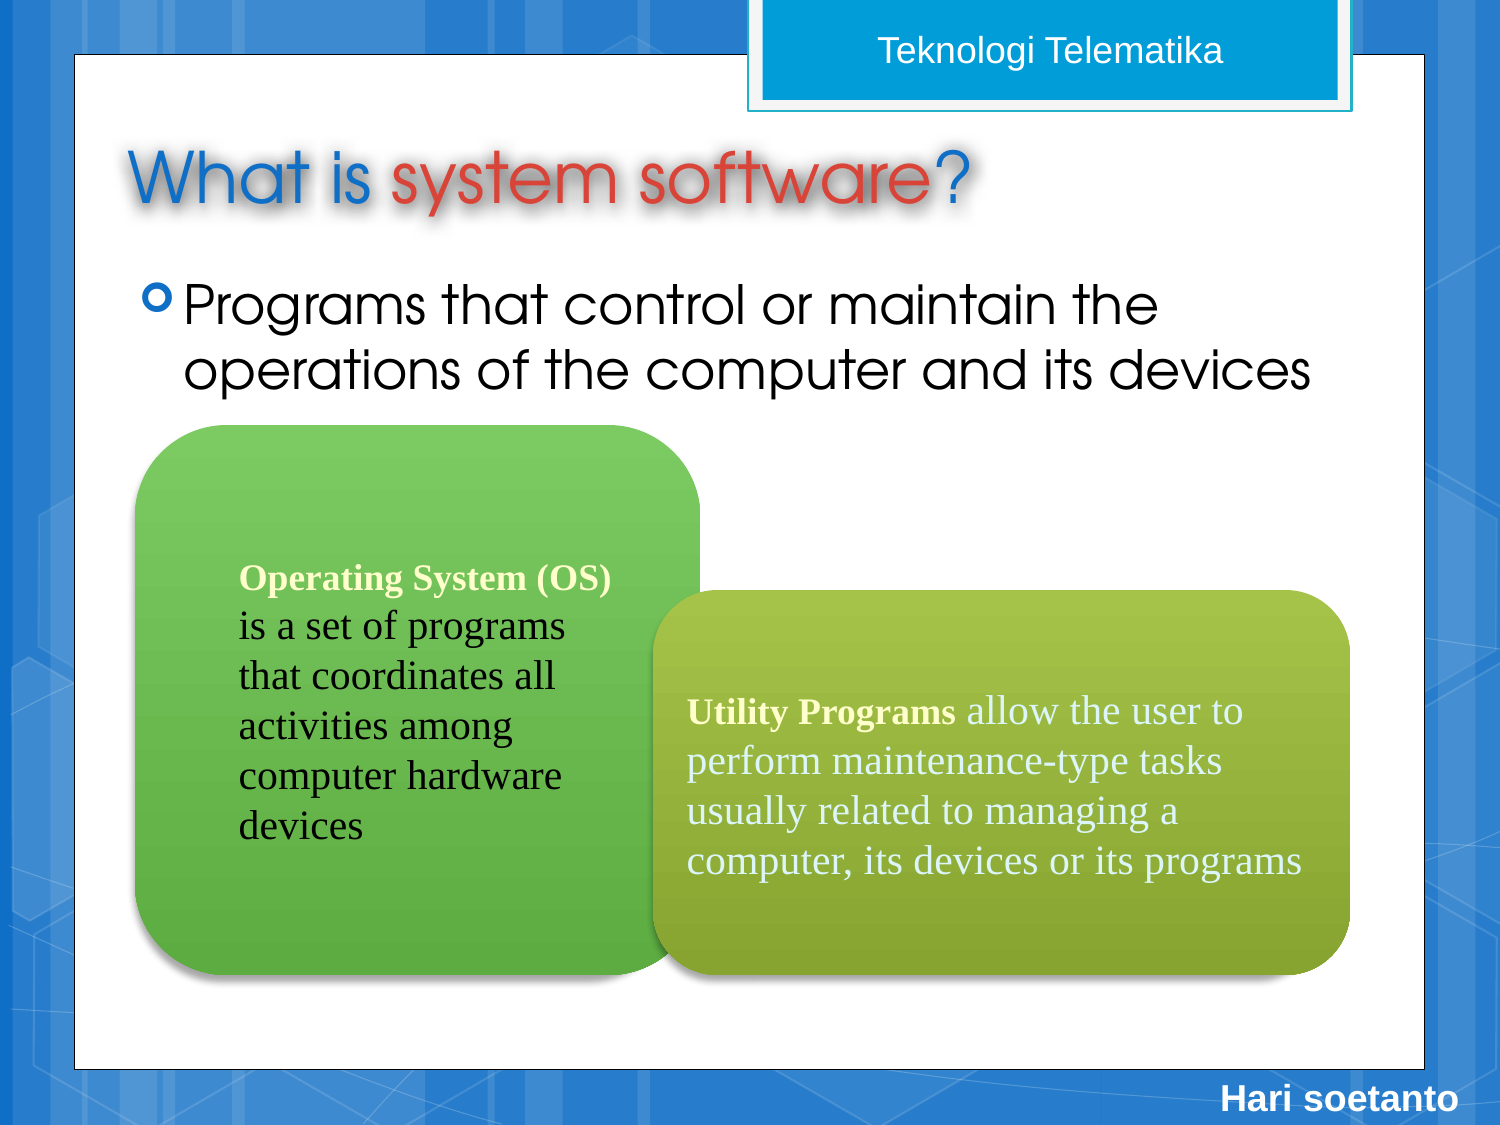

# What is system software?
Programs that control or maintain the operations of the computer and its devices

Operating System (OS)
is a set of programs
that coordinates all
activities among
computer hardware
devices
Utility Programs allow the user to
perform maintenance-type tasks
usually related to managing a
computer, its devices or its programs
Hari soetanto